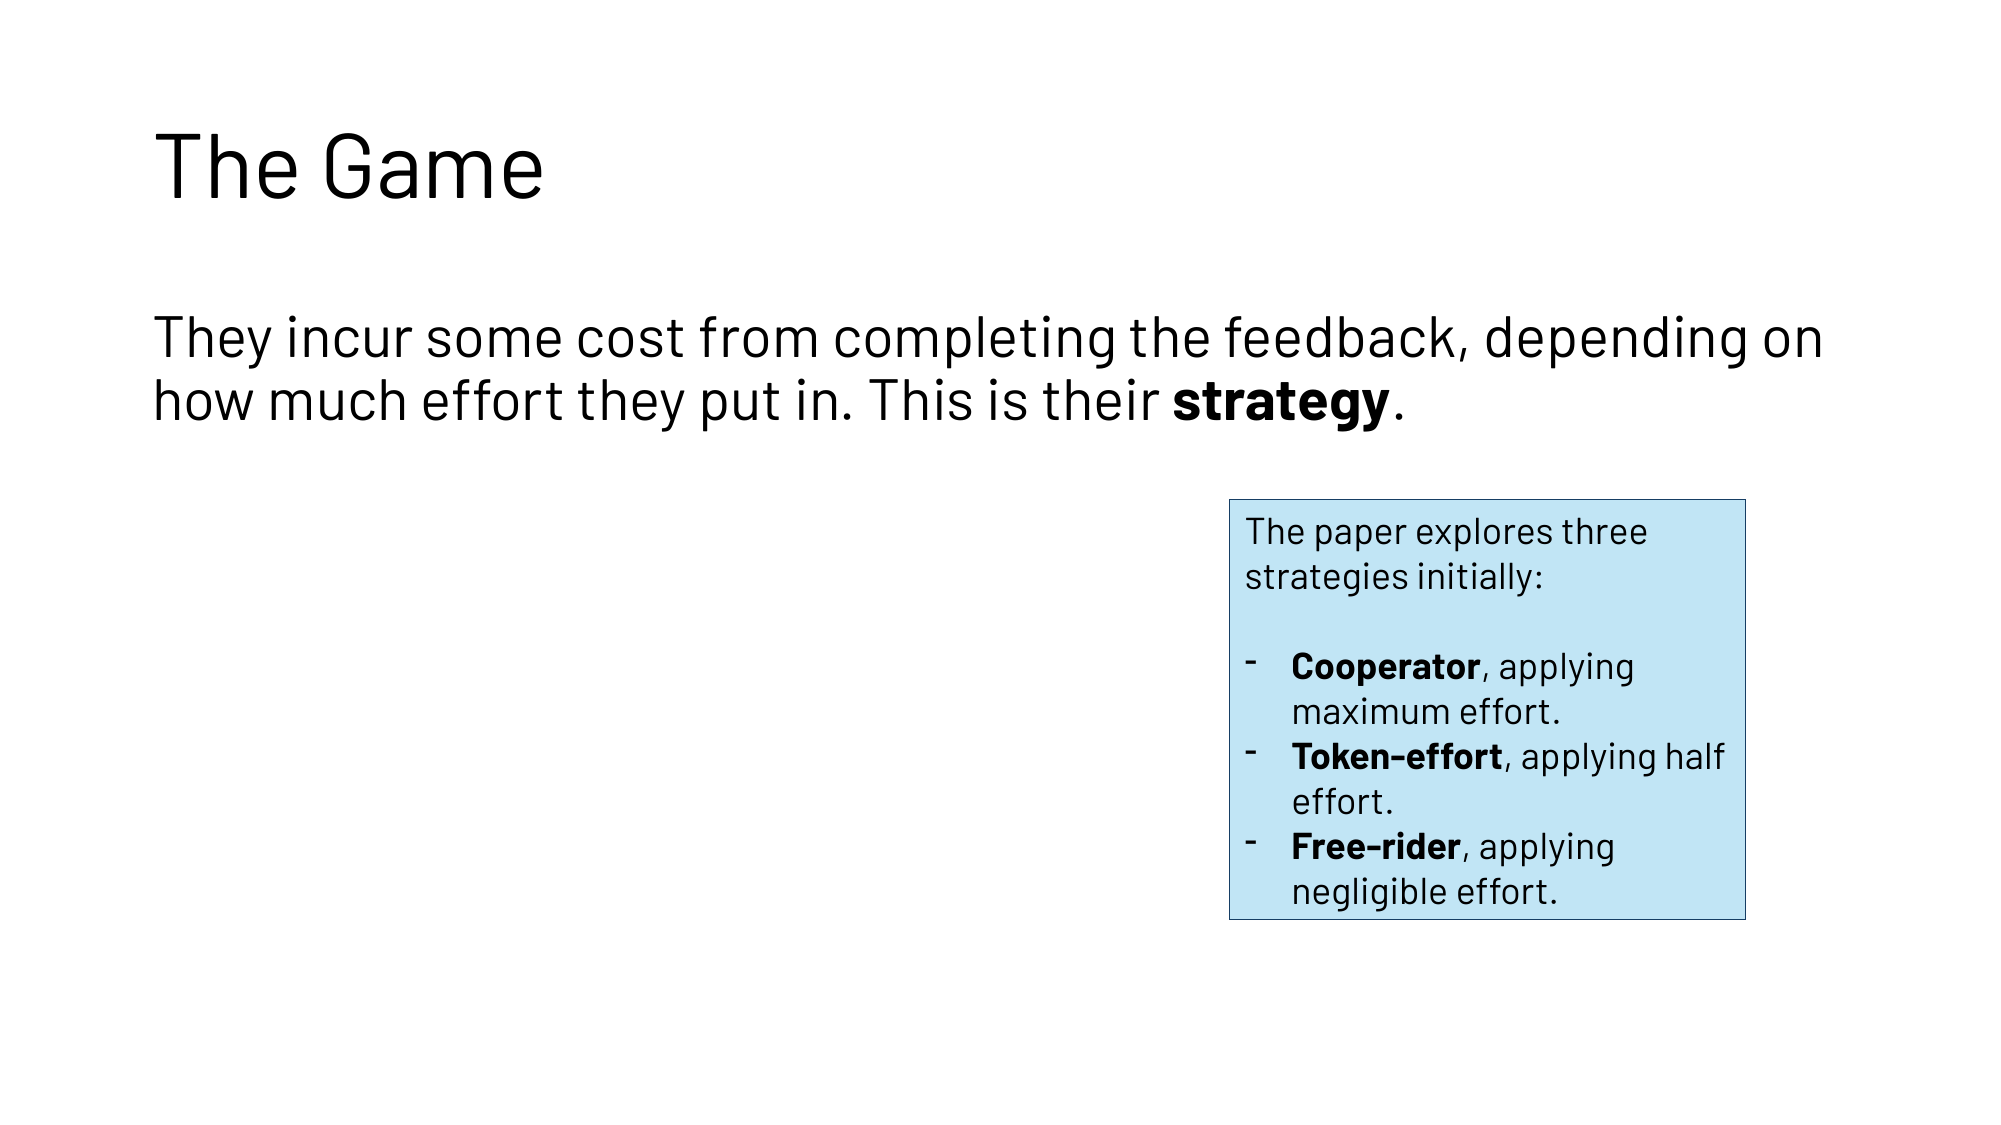

# The Game
They incur some cost from completing the feedback, depending on how much effort they put in. This is their strategy.
The paper explores three strategies initially:

Cooperator, applying maximum effort.
Token-effort, applying half effort.
Free-rider, applying negligible effort.